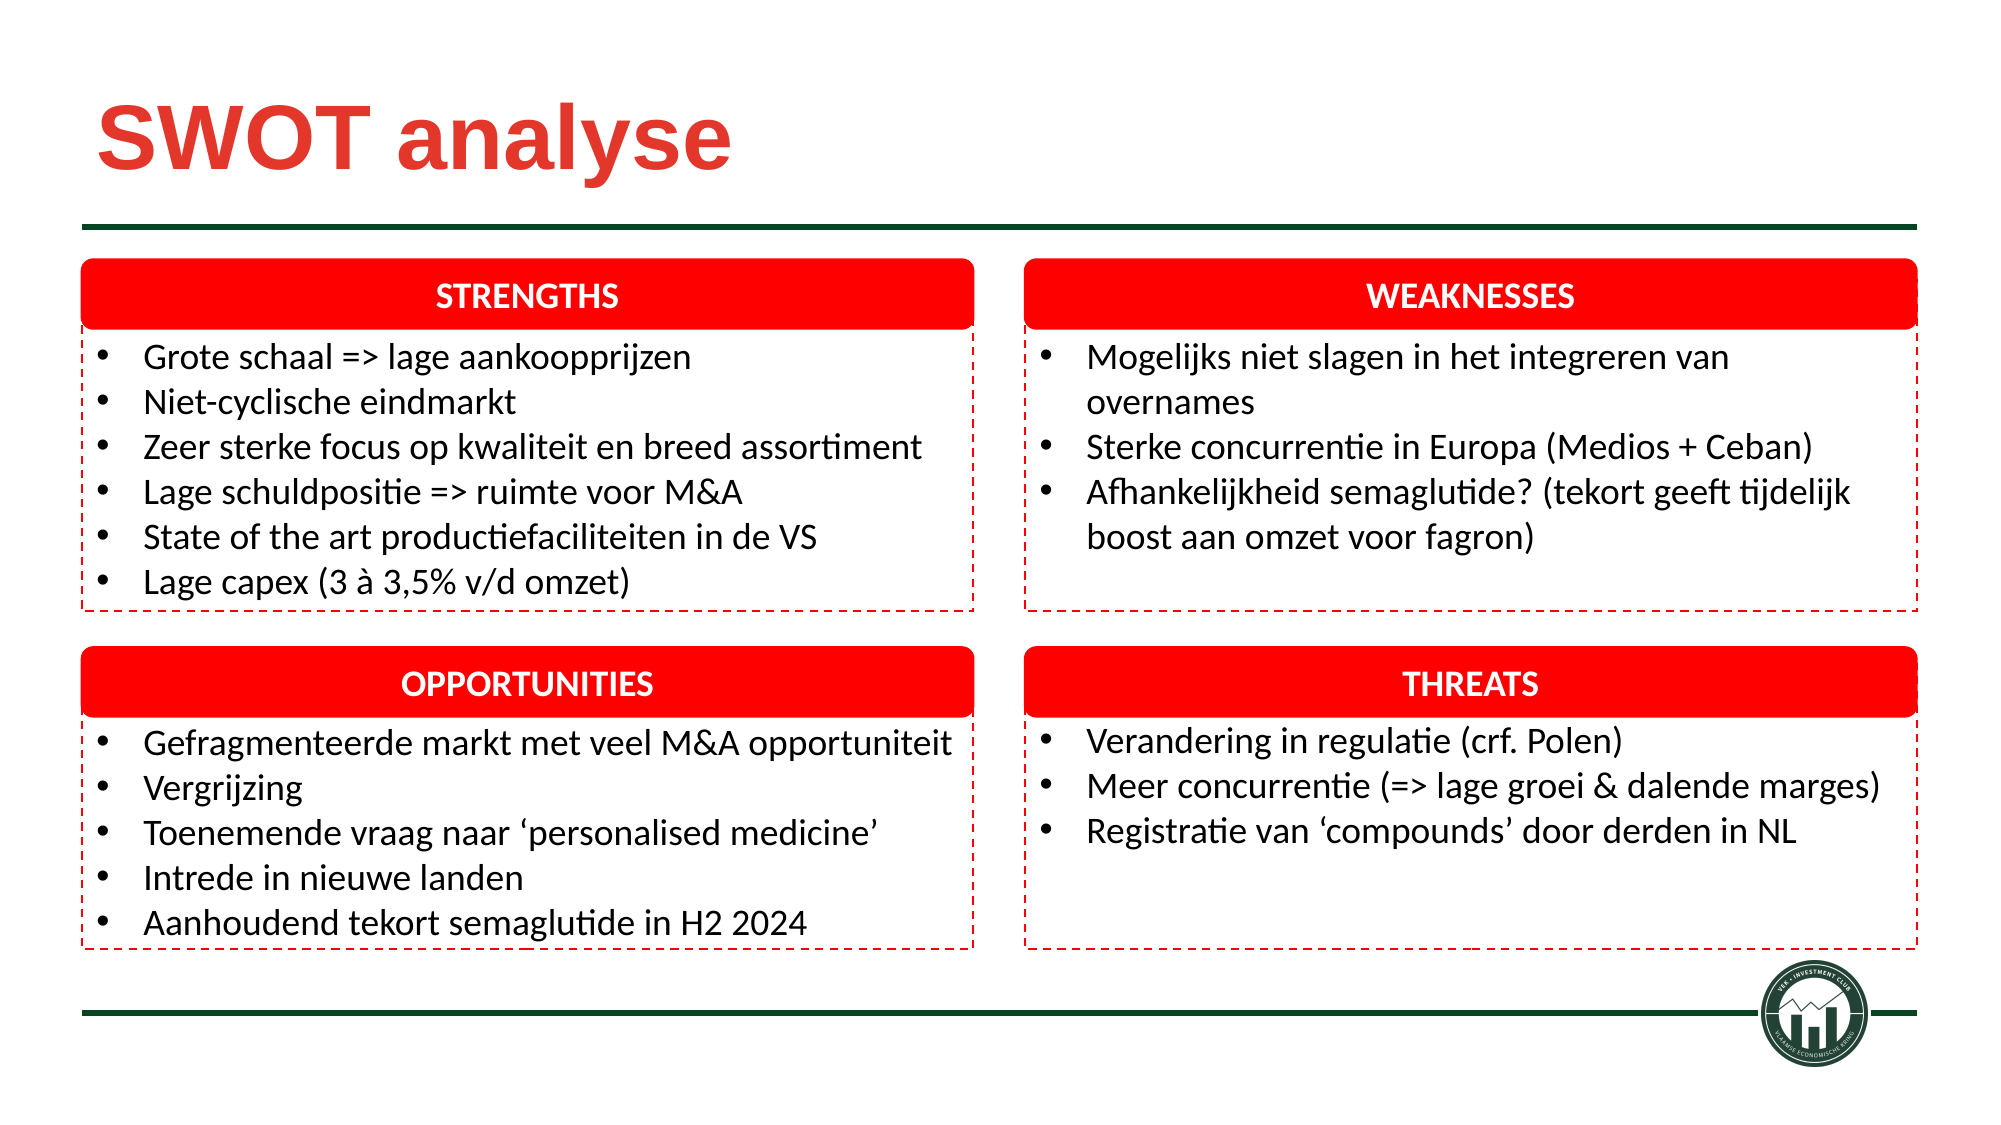

# SWOT analyse
WEAKNESSES
STRENGTHS

Grote schaal => lage aankoopprijzen
Niet-cyclische eindmarkt
Zeer sterke focus op kwaliteit en breed assortiment
Lage schuldpositie => ruimte voor M&A
State of the art productiefaciliteiten in de VS
Lage capex (3 à 3,5% v/d omzet)

Mogelijks niet slagen in het integreren van overnames
Sterke concurrentie in Europa (Medios + Ceban)
Afhankelijkheid semaglutide? (tekort geeft tijdelijk boost aan omzet voor fagron)
THREATS
OPPORTUNITIES

Verandering in regulatie (crf. Polen)
Meer concurrentie (=> lage groei & dalende marges)
Registratie van ‘compounds’ door derden in NL

Gefragmenteerde markt met veel M&A opportuniteit
Vergrijzing
Toenemende vraag naar ‘personalised medicine’
Intrede in nieuwe landen
Aanhoudend tekort semaglutide in H2 2024